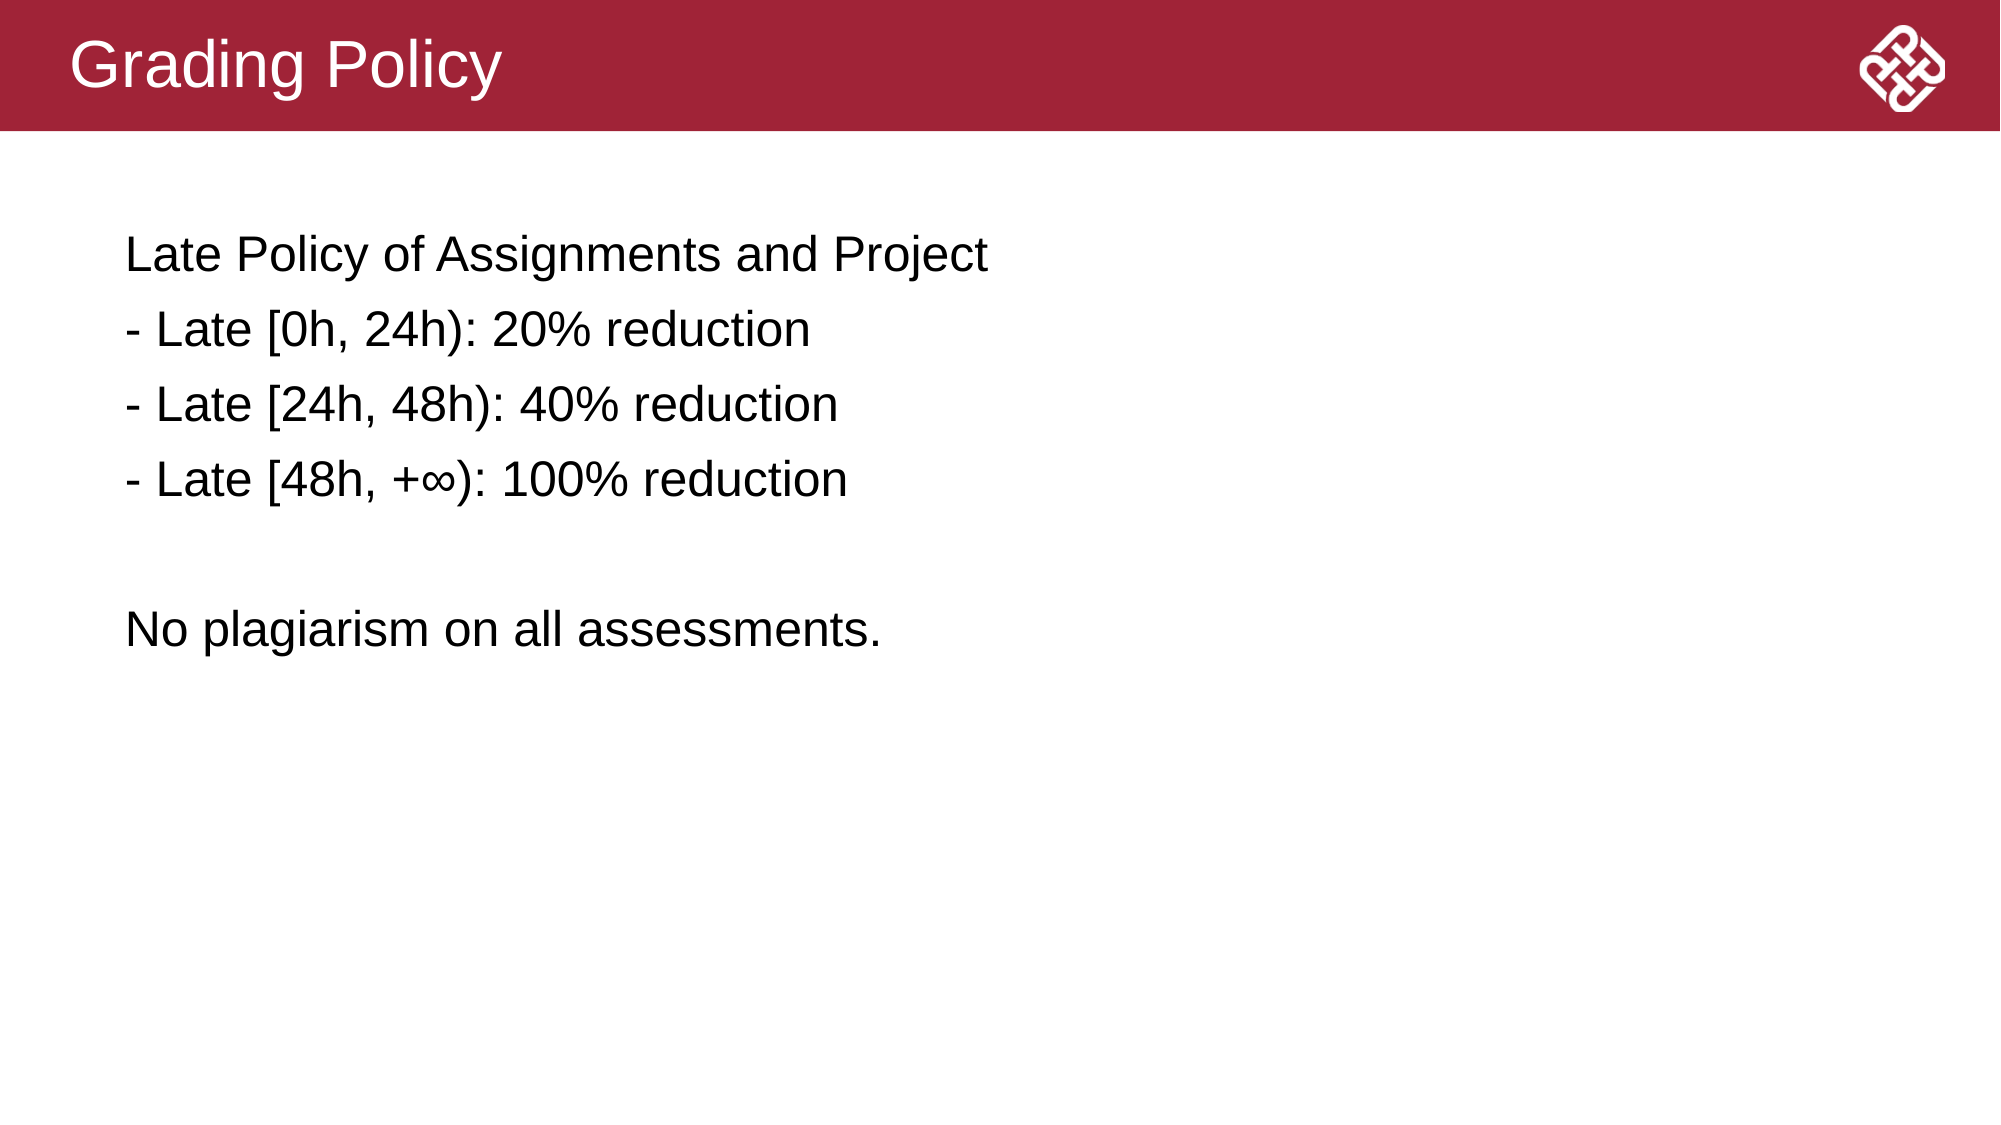

# Grading Policy
Late Policy of Assignments and Project
- Late [0h, 24h): 20% reduction
- Late [24h, 48h): 40% reduction
- Late [48h, +∞): 100% reduction

No plagiarism on all assessments.